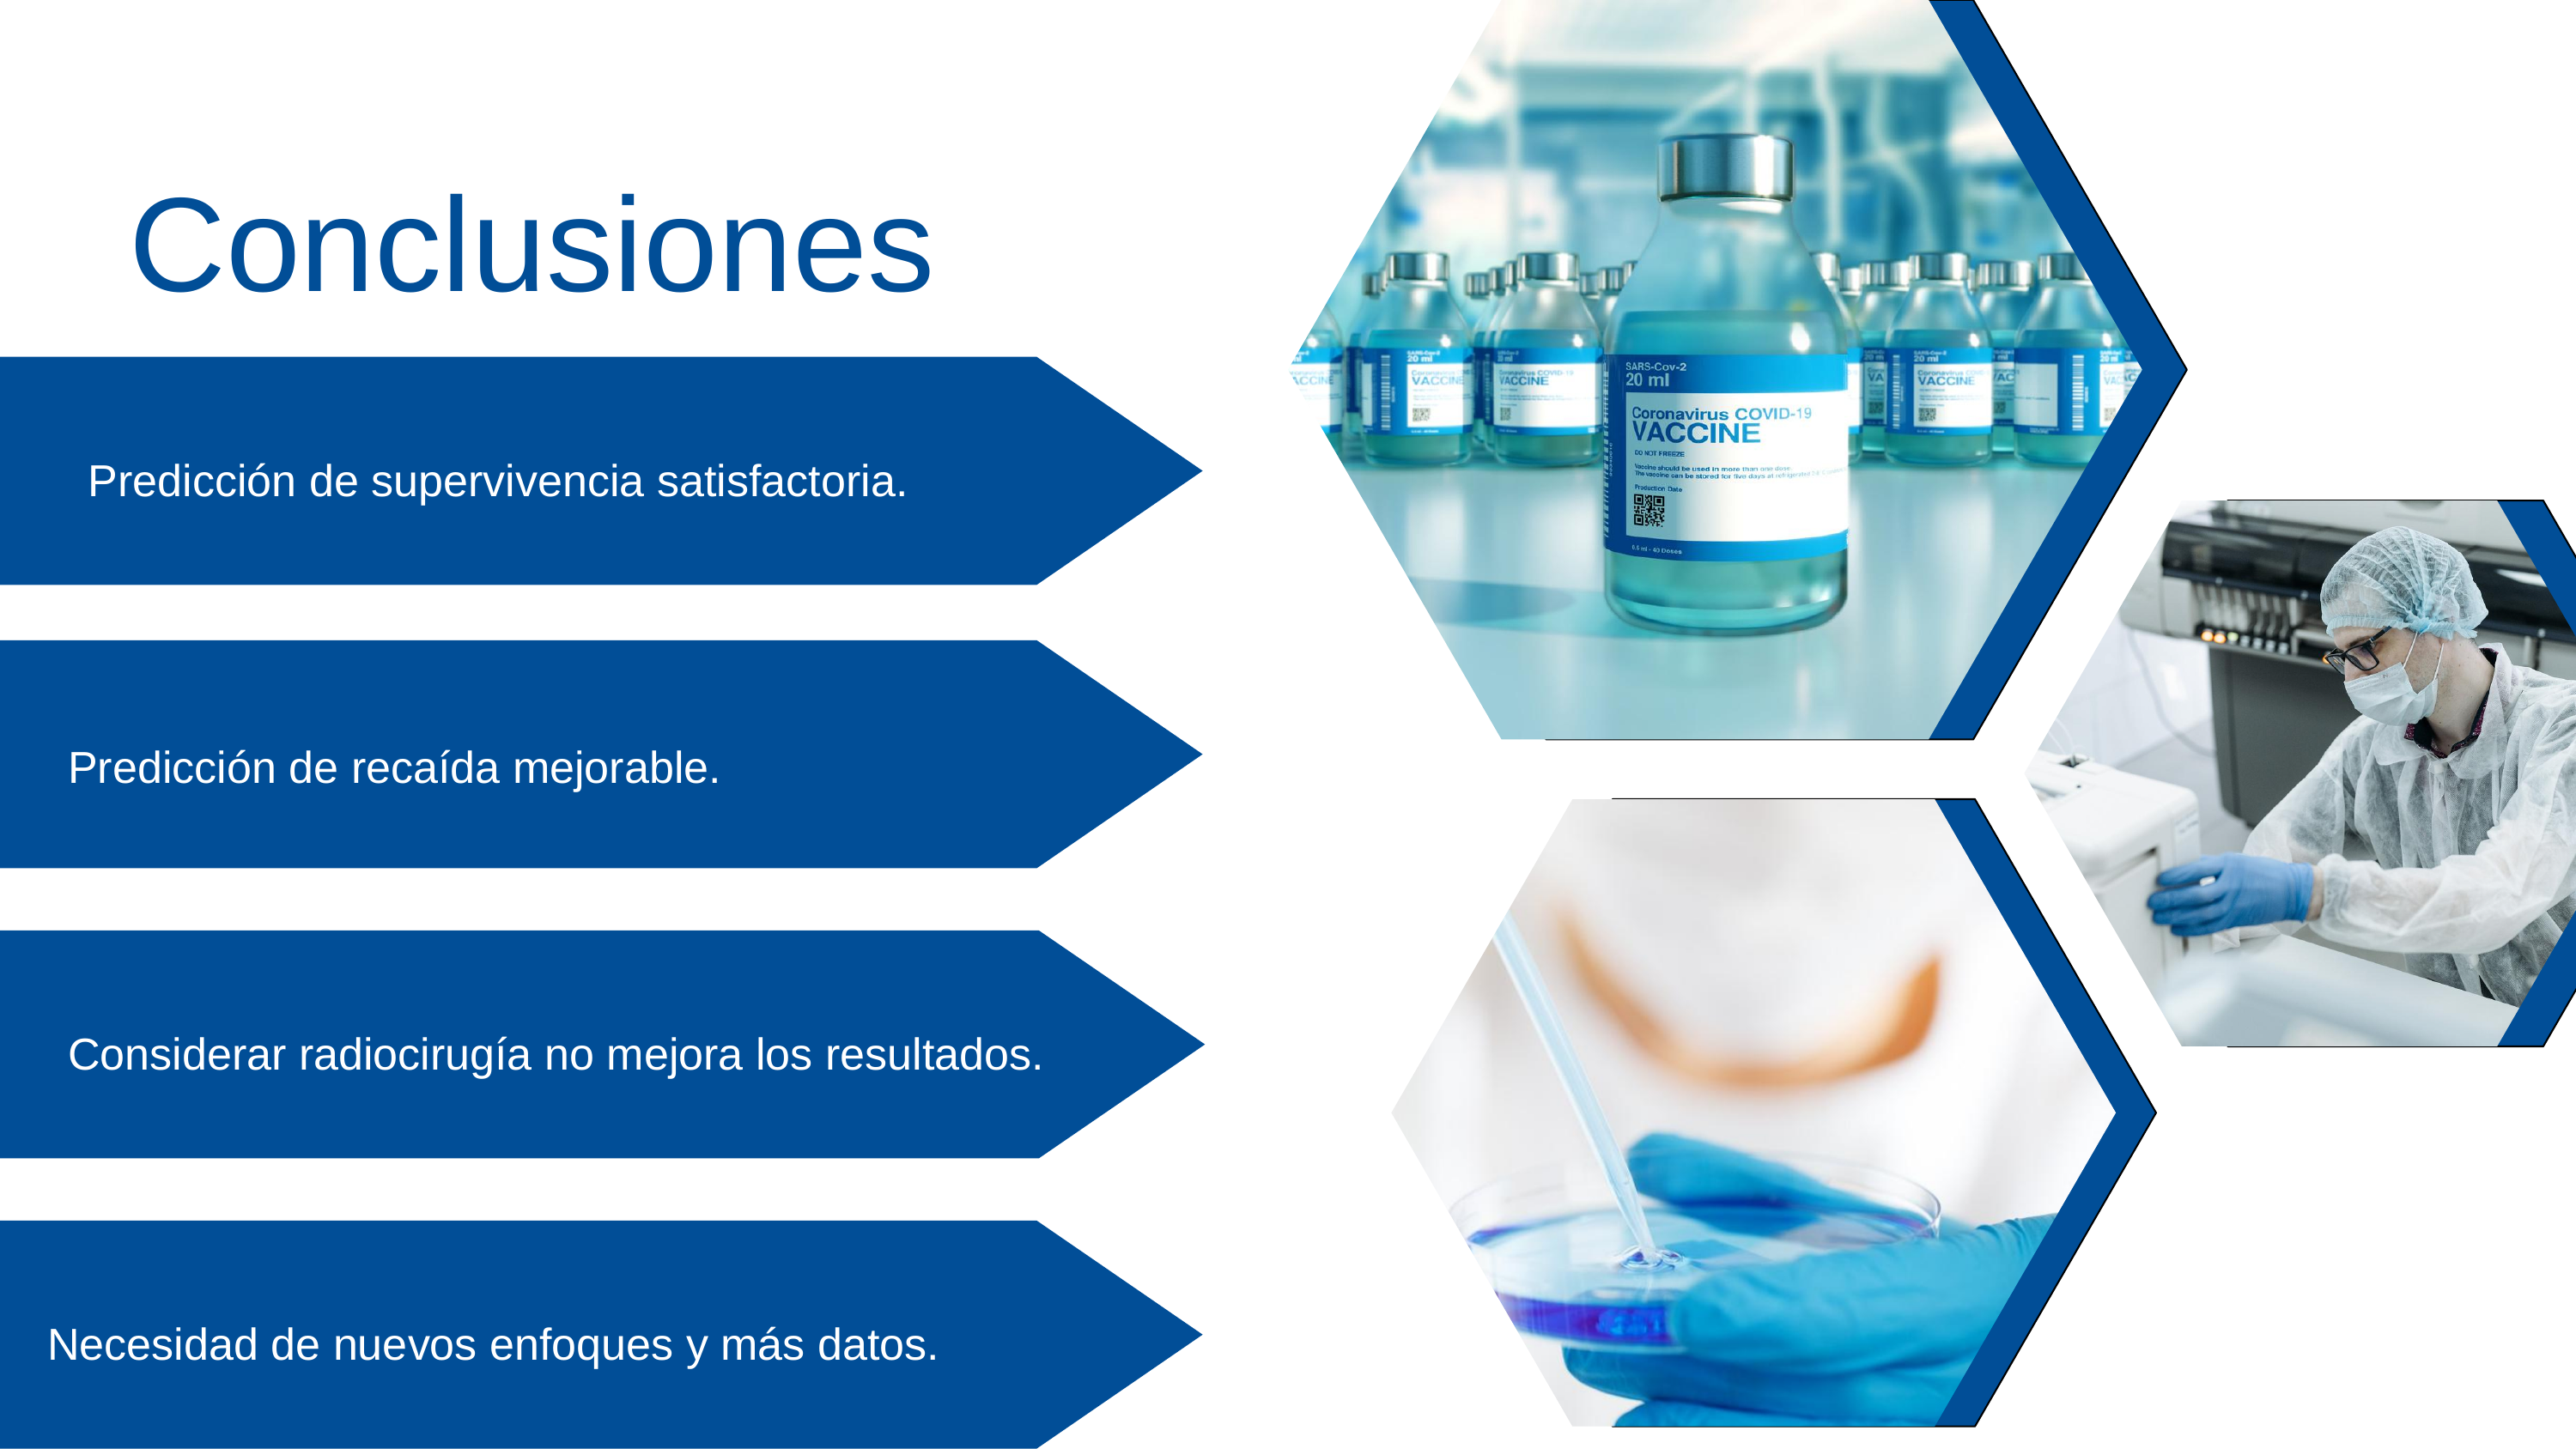

Conclusiones

Predicción de supervivencia satisfactoria.

Predicción de recaída mejorable.

Considerar radiocirugía no mejora los resultados.
Necesidad de nuevos enfoques y más datos.